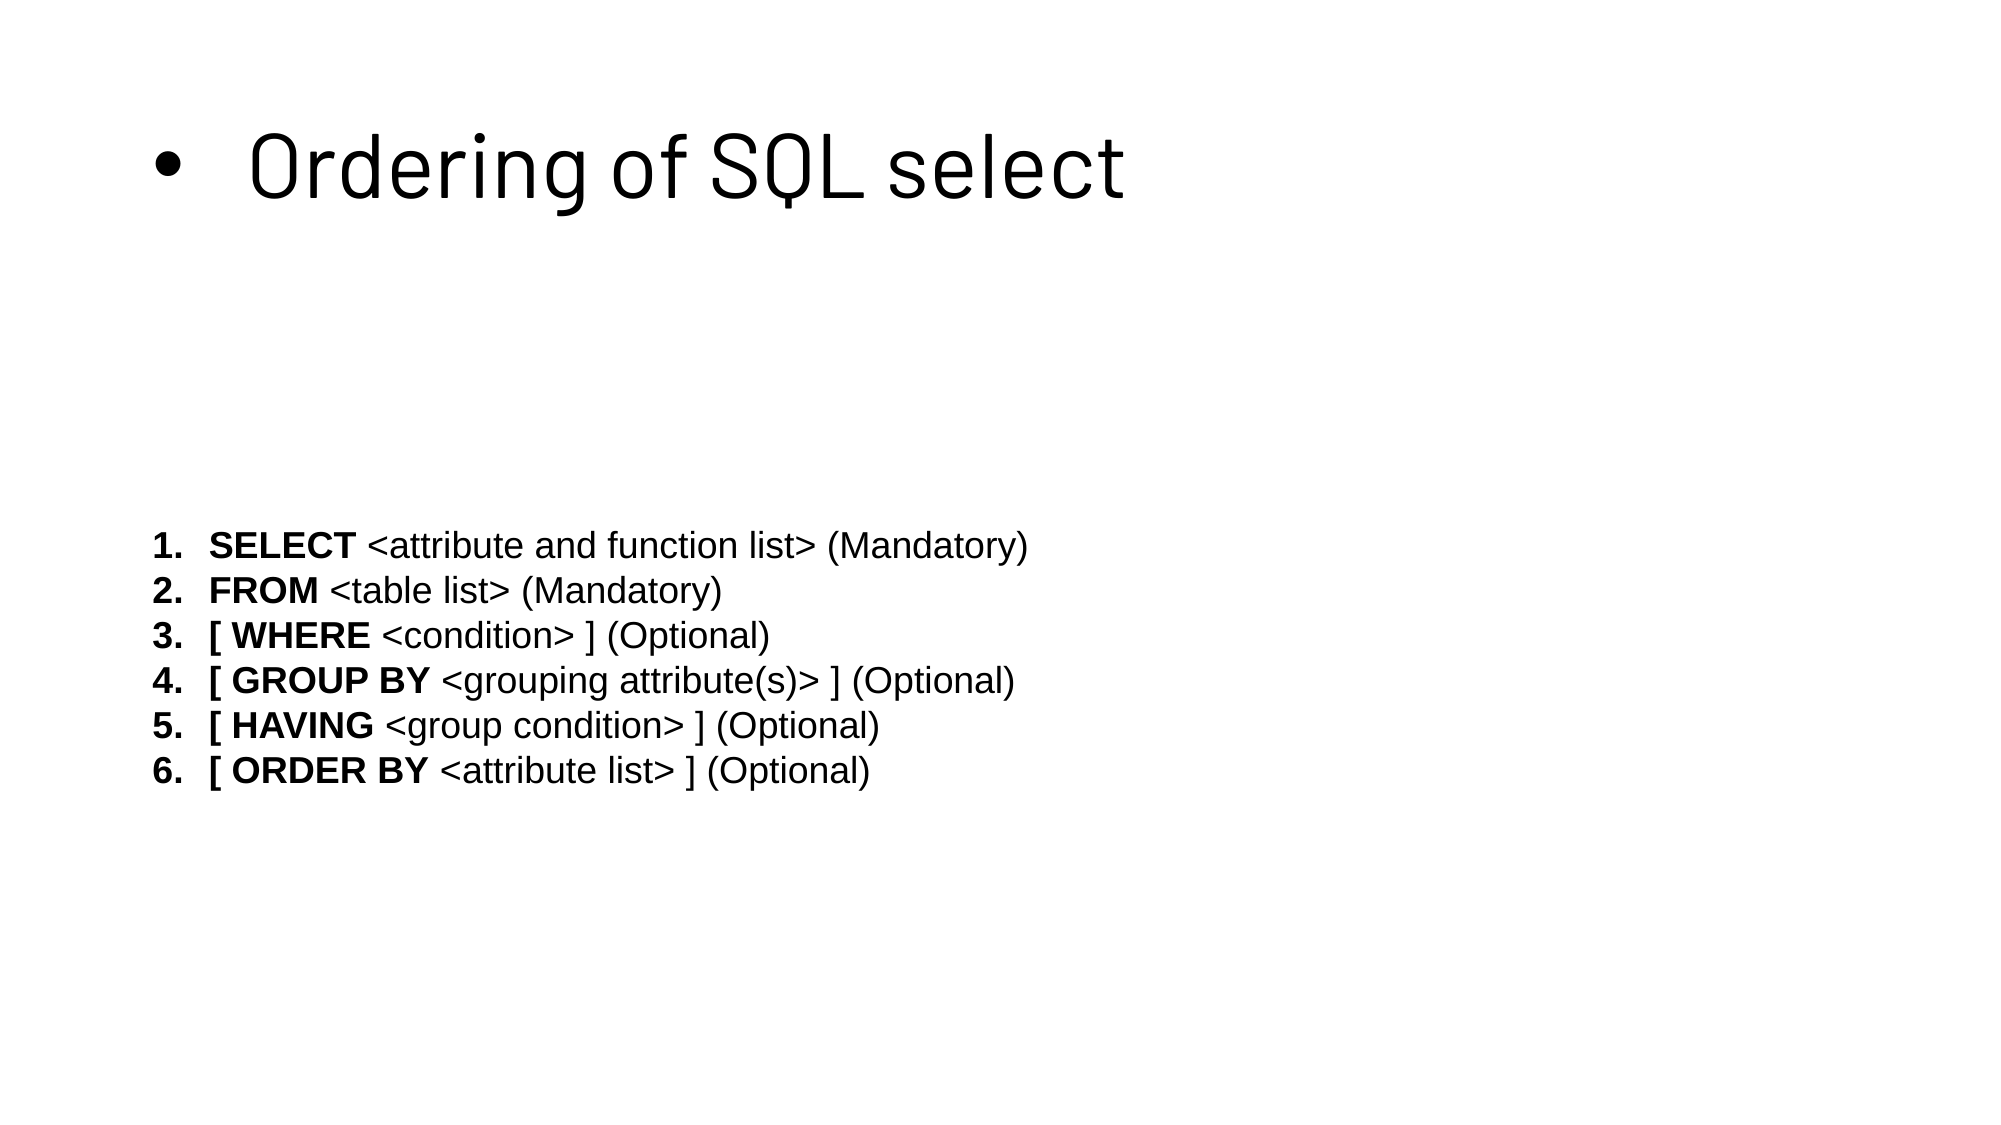

# Ordering of SQL select
SELECT <attribute and function list> (Mandatory)
FROM <table list> (Mandatory)
[ WHERE <condition> ] (Optional)
[ GROUP BY <grouping attribute(s)> ] (Optional)
[ HAVING <group condition> ] (Optional)
[ ORDER BY <attribute list> ] (Optional)